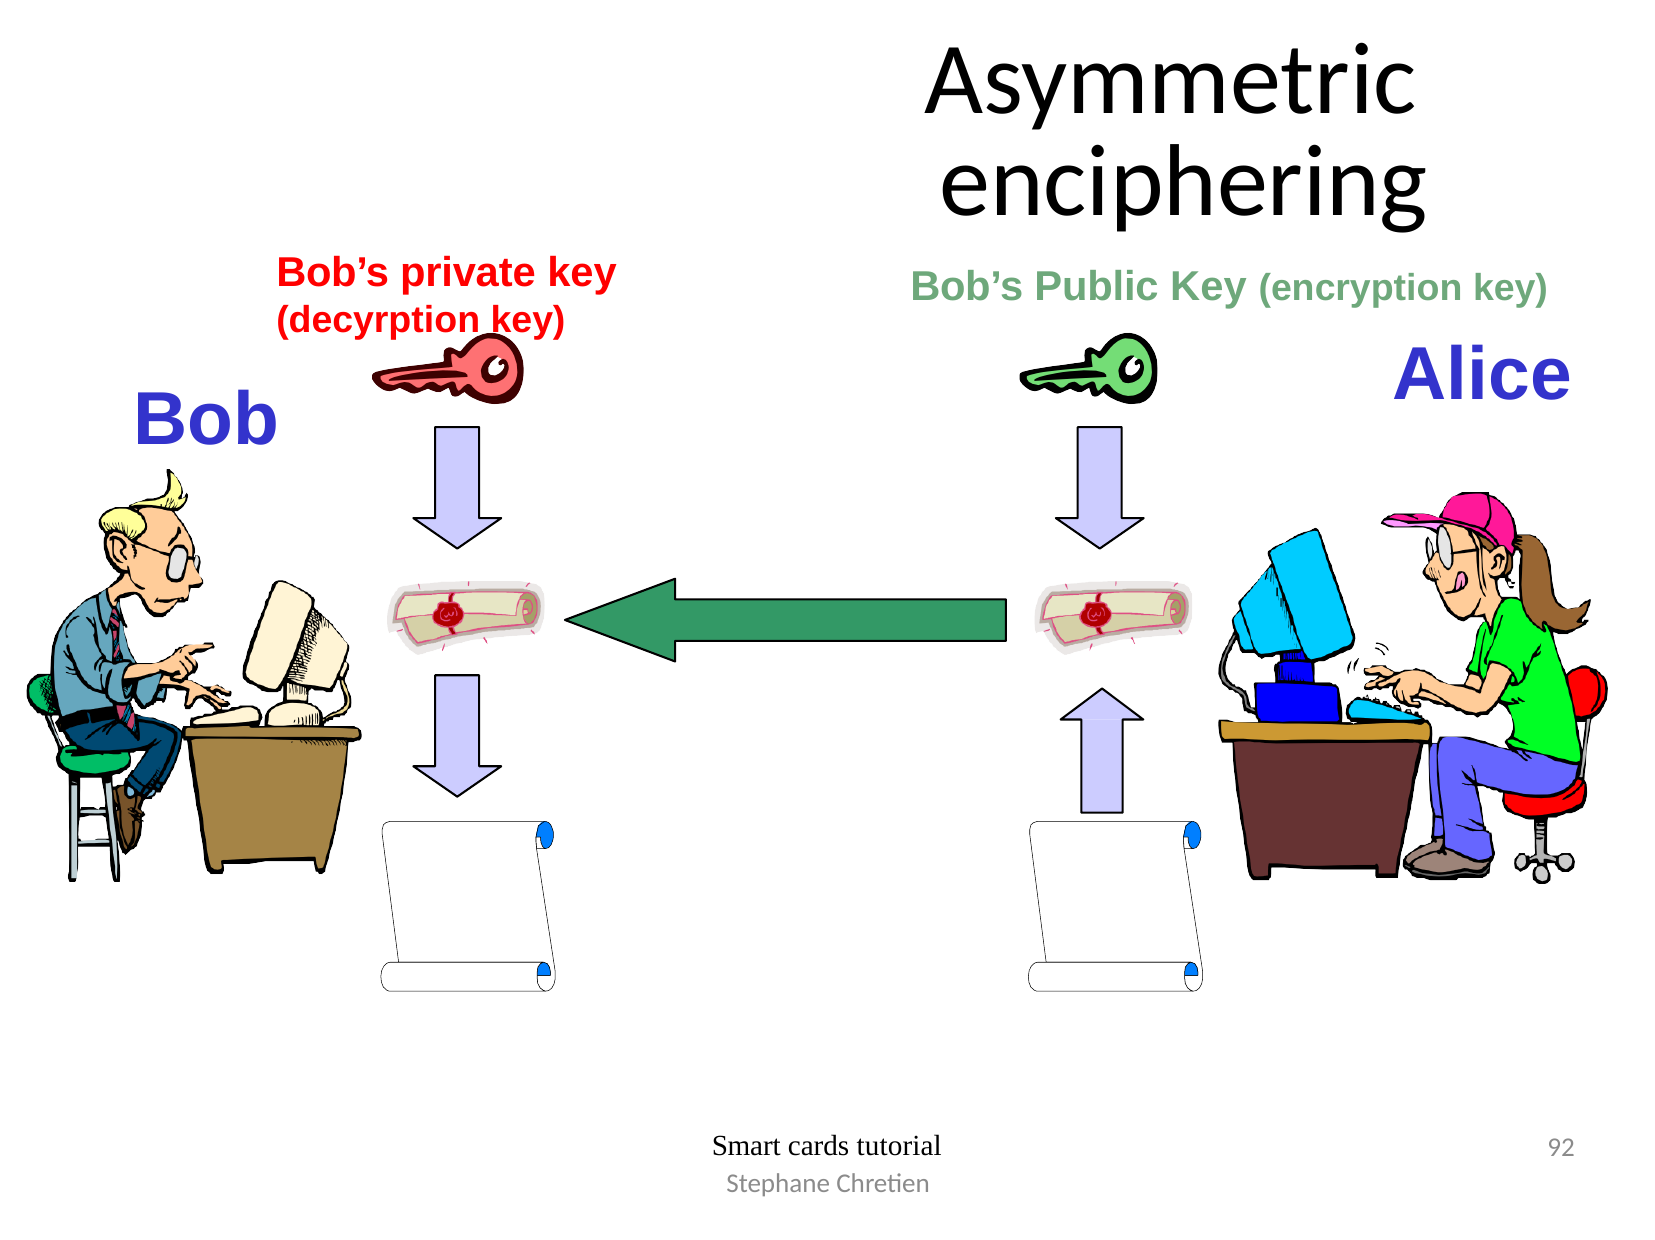

# Asymmetric  enciphering
Bob’s private key (decyrption key)
Bob
Bob’s Public Key (encryption key)
Alice

92
Smart cards tutorial
Stephane Chretien